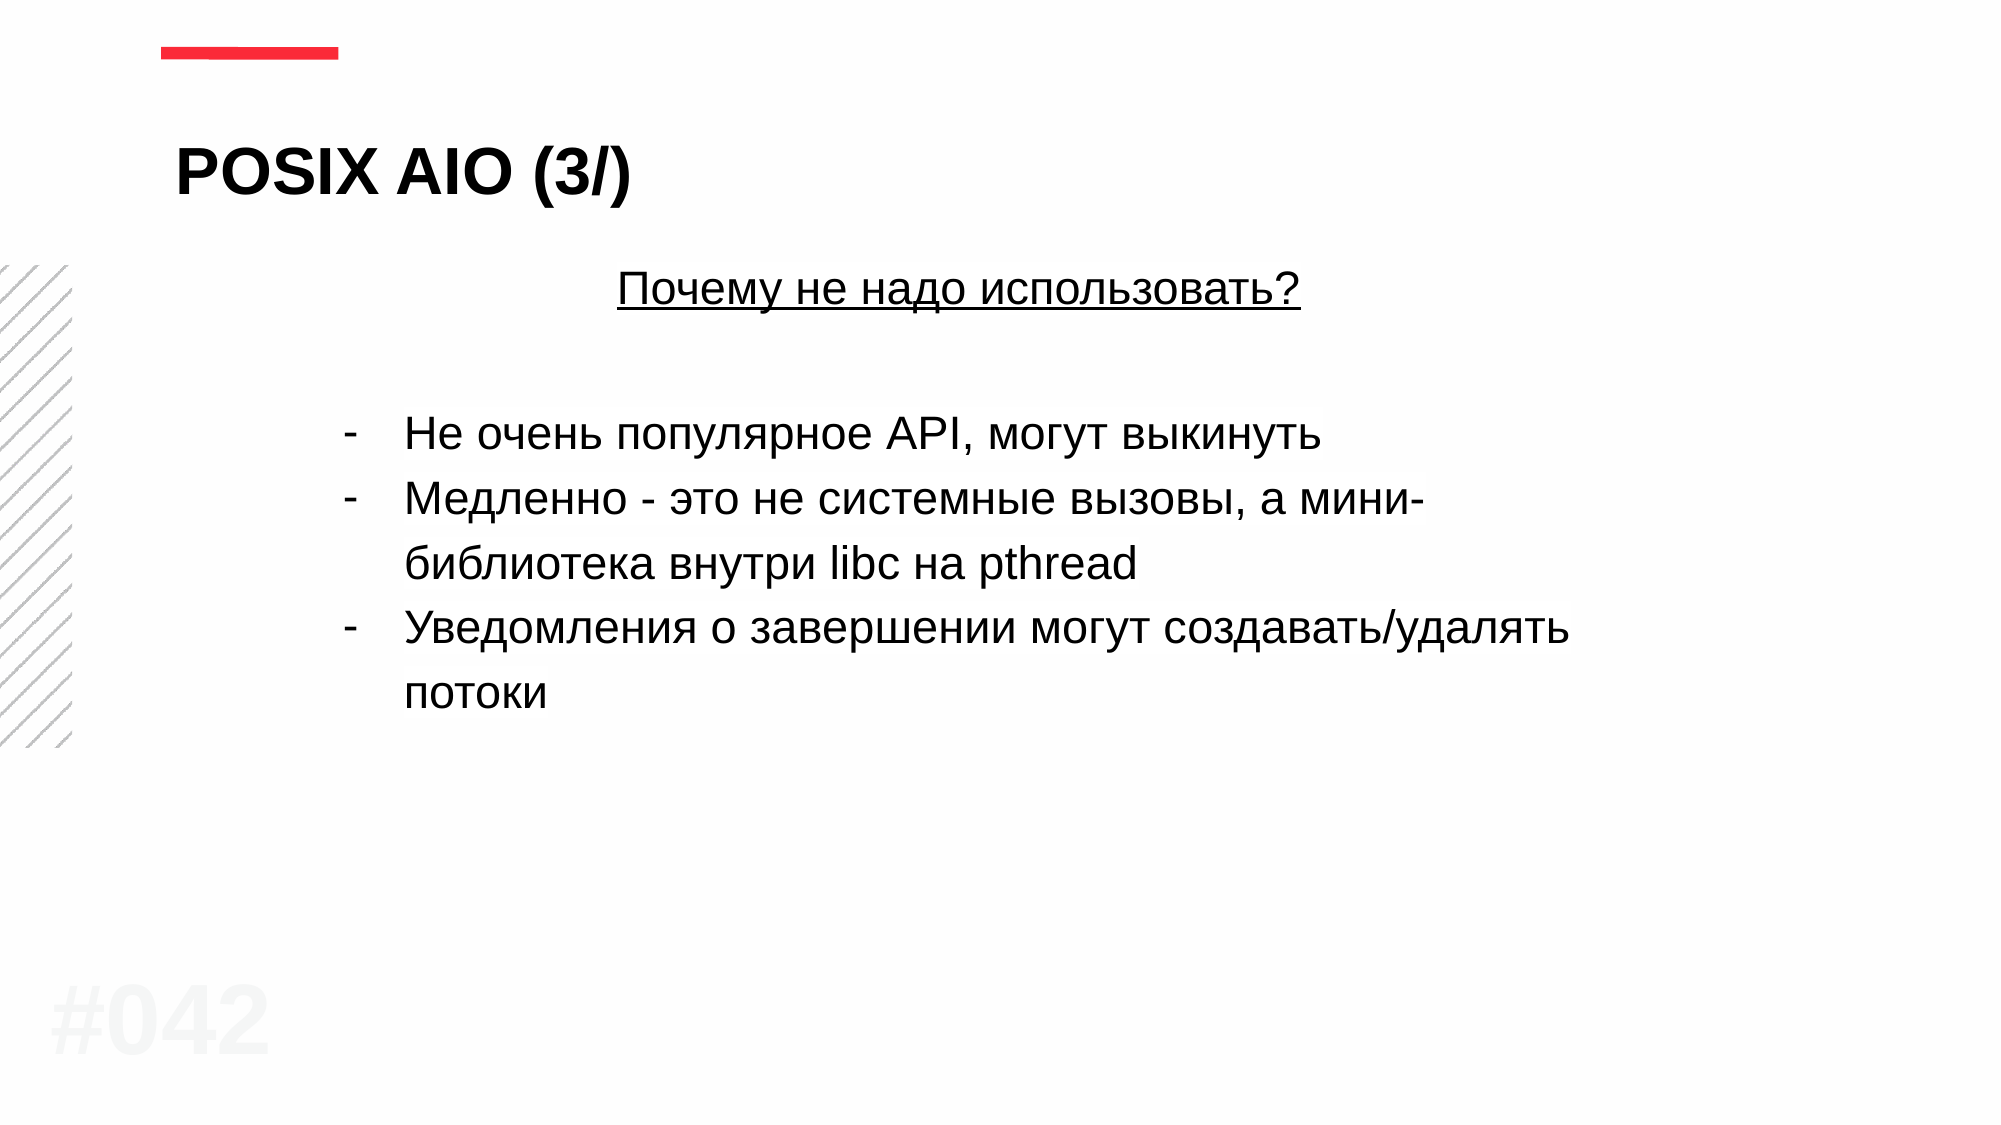

POSIX AIO (3/)
Почему не надо использовать?
Не очень популярное API, могут выкинуть
Медленно - это не системные вызовы, а мини-библиотека внутри libc на pthread
Уведомления о завершении могут создавать/удалять потоки
#042